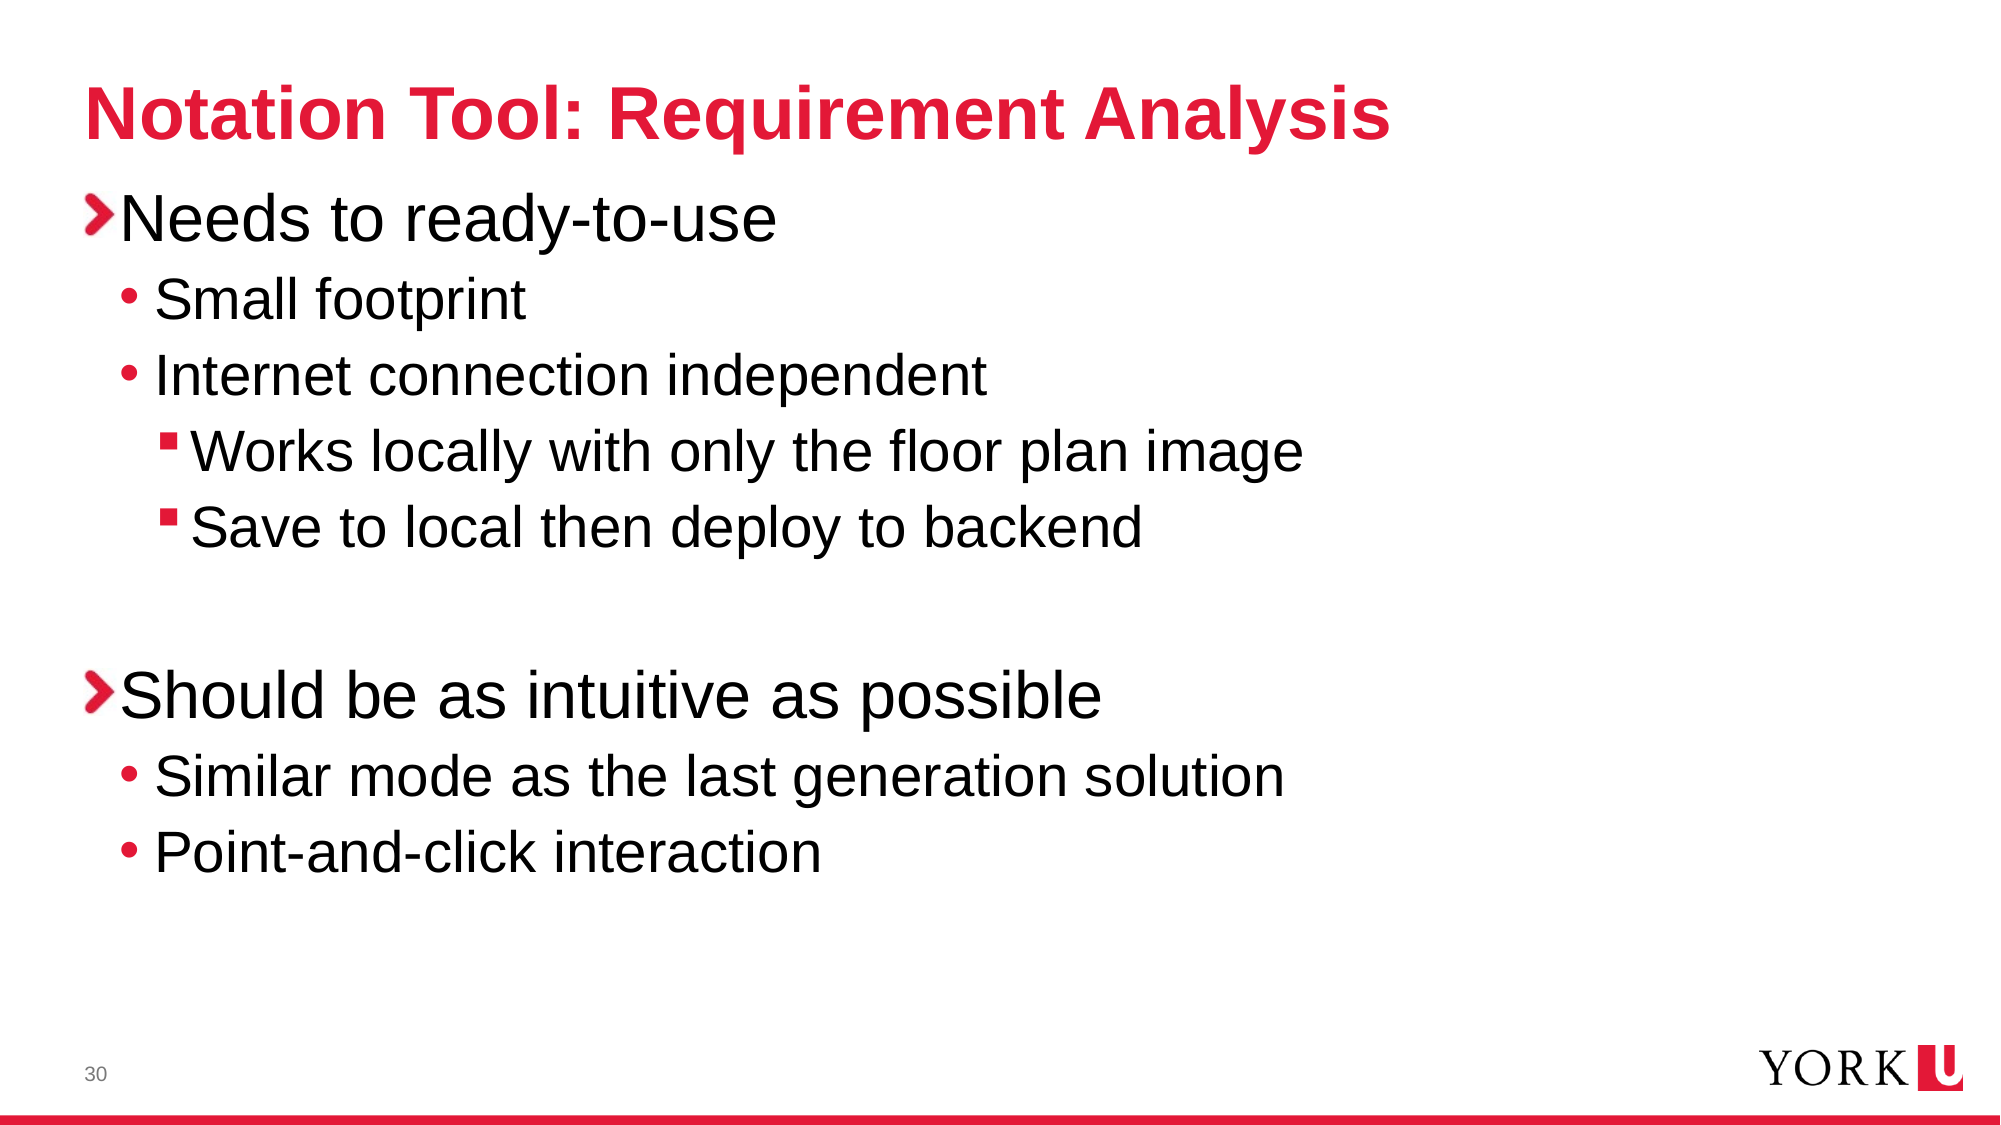

# Notation Tool: Requirement Analysis
Needs to ready-to-use
Small footprint
Internet connection independent
Works locally with only the floor plan image
Save to local then deploy to backend

Should be as intuitive as possible
Similar mode as the last generation solution
Point-and-click interaction
30